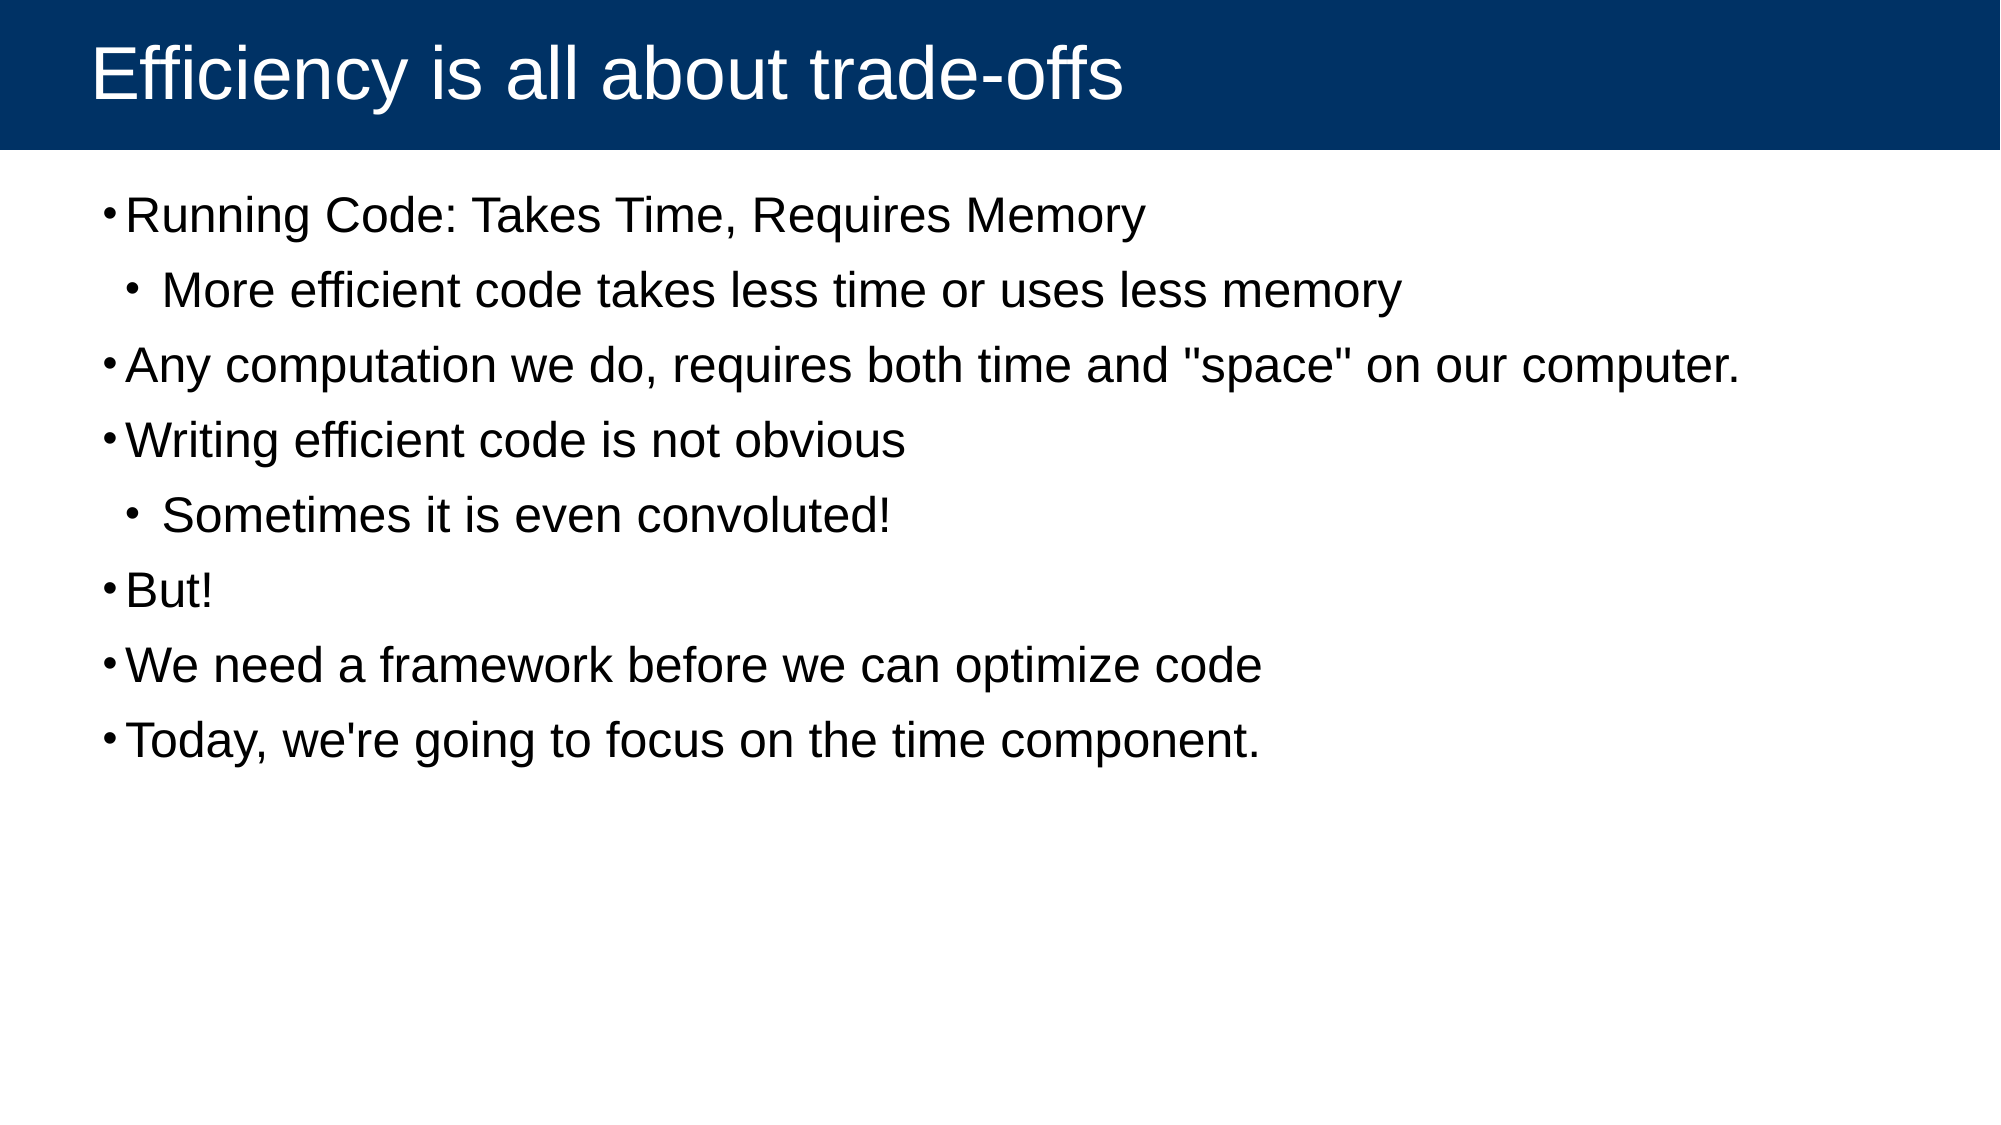

# Efficiency is all about trade-offs
Running Code: Takes Time, Requires Memory
 More efficient code takes less time or uses less memory
Any computation we do, requires both time and "space" on our computer.
Writing efficient code is not obvious
 Sometimes it is even convoluted!
But!
We need a framework before we can optimize code
Today, we're going to focus on the time component.